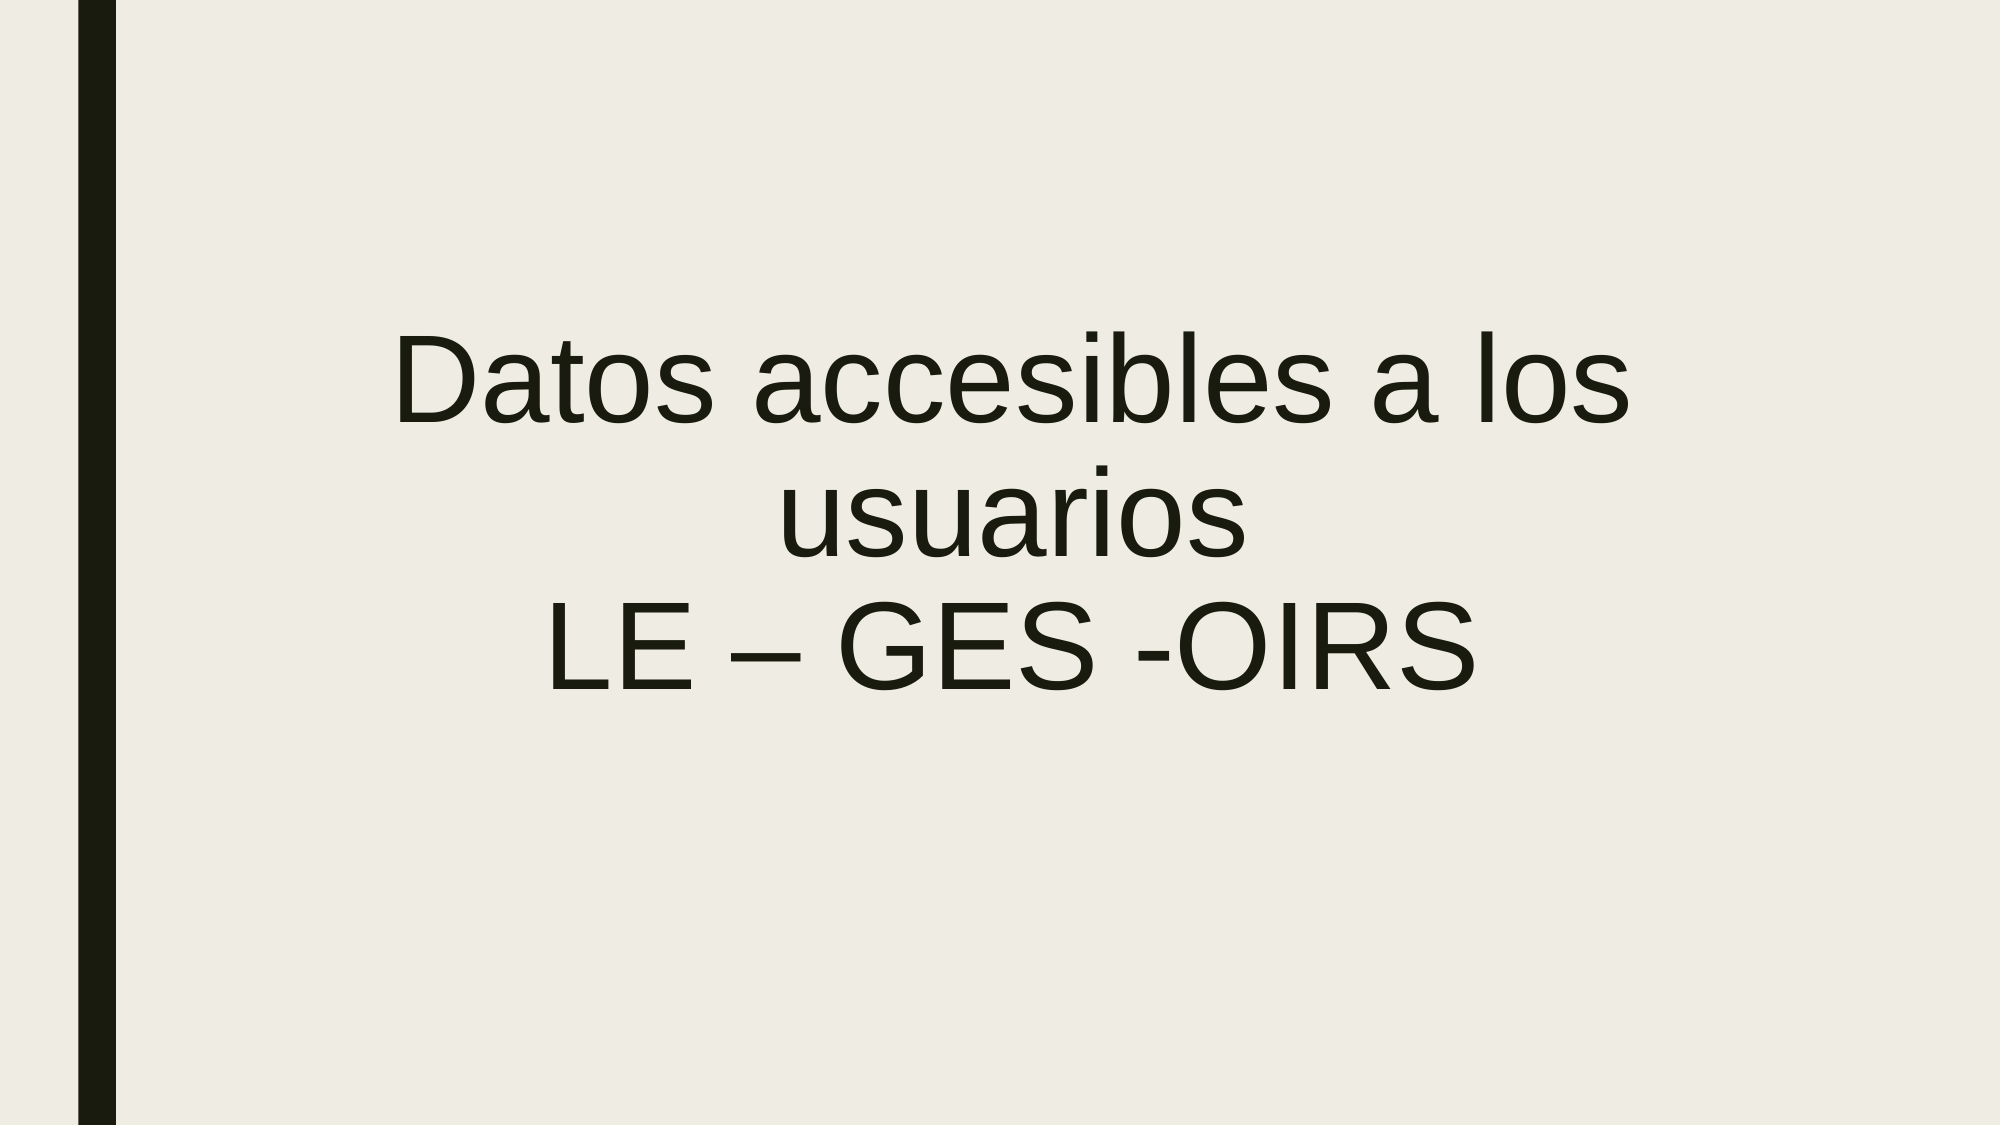

# Datos accesibles a los usuarios LE – GES -OIRS